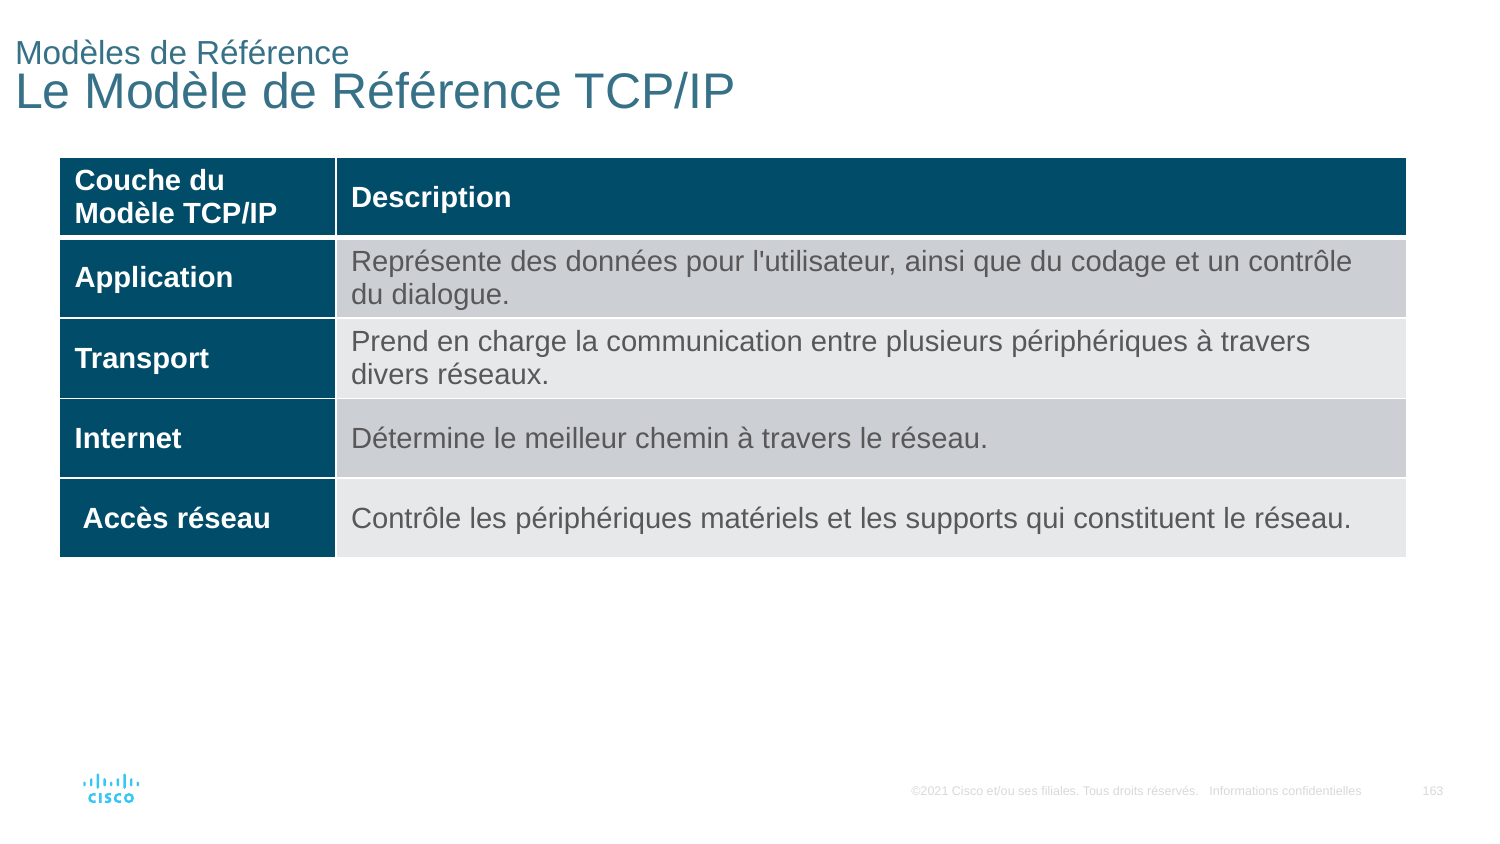

# Modèles de Référence Le Modèle de Référence TCP/IP
| Couche du Modèle TCP/IP | Description |
| --- | --- |
| Application | Représente des données pour l'utilisateur, ainsi que du codage et un contrôle du dialogue. |
| Transport | Prend en charge la communication entre plusieurs périphériques à travers divers réseaux. |
| Internet | Détermine le meilleur chemin à travers le réseau. |
| Accès réseau | Contrôle les périphériques matériels et les supports qui constituent le réseau. |